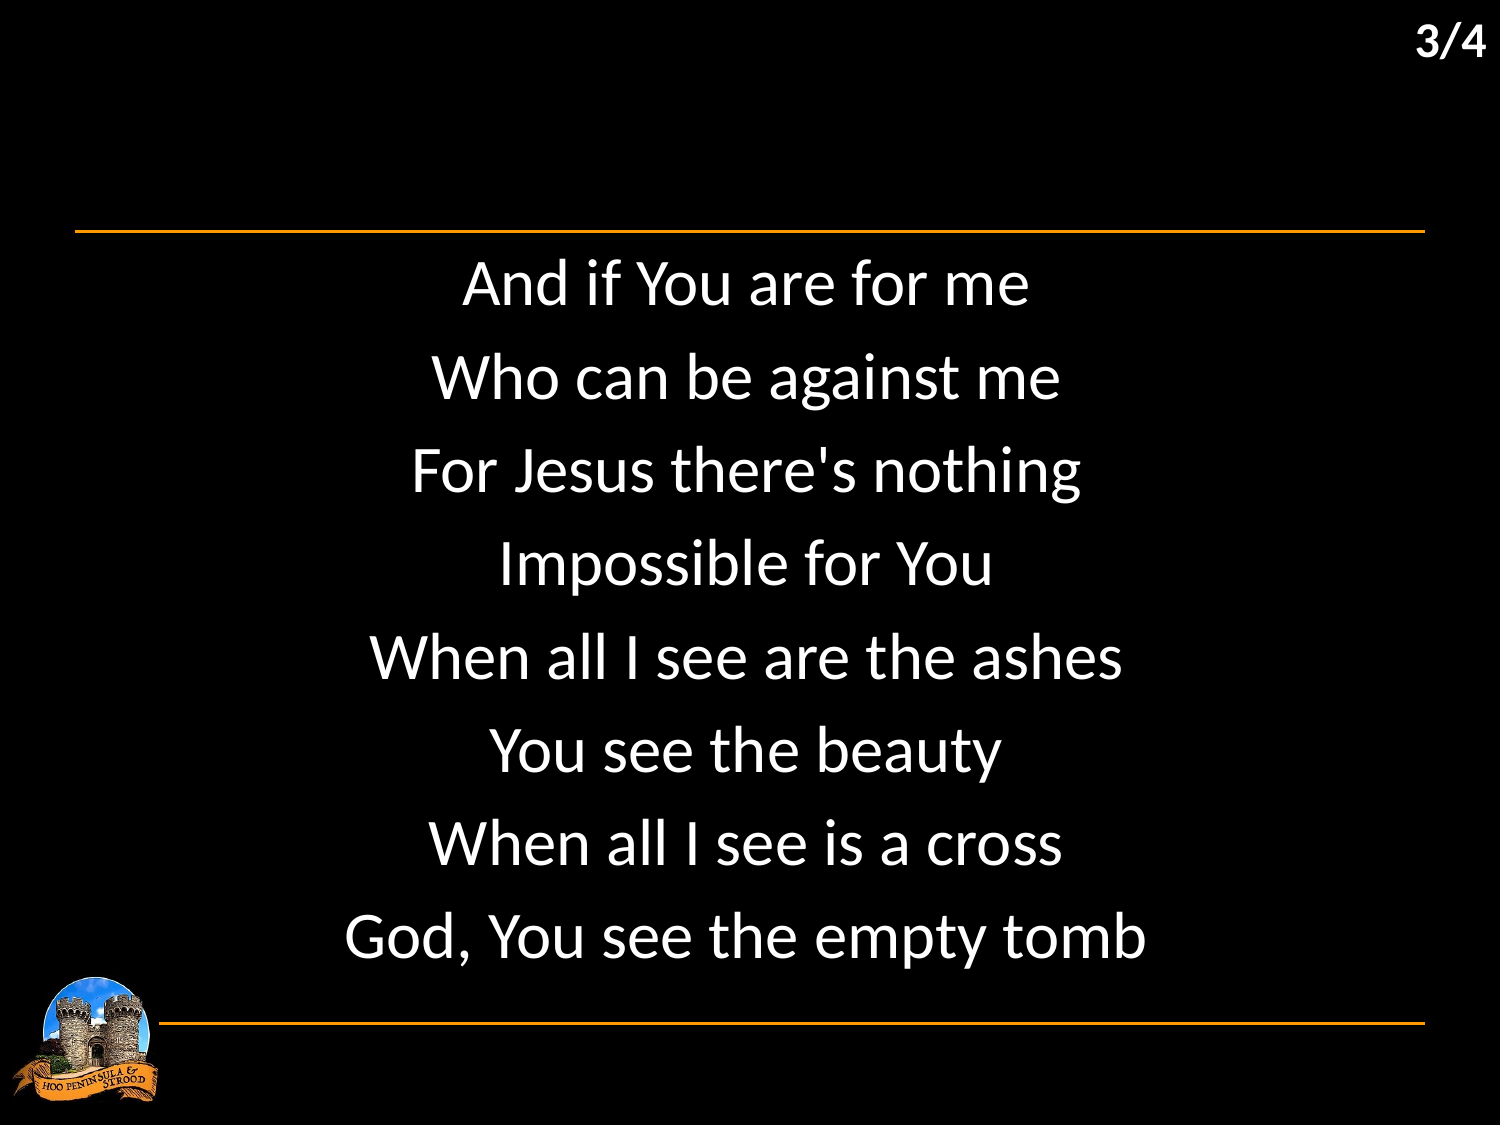

3/4
And if You are for me
Who can be against me
For Jesus there's nothing
Impossible for You
When all I see are the ashes
You see the beauty
When all I see is a cross
God, You see the empty tomb